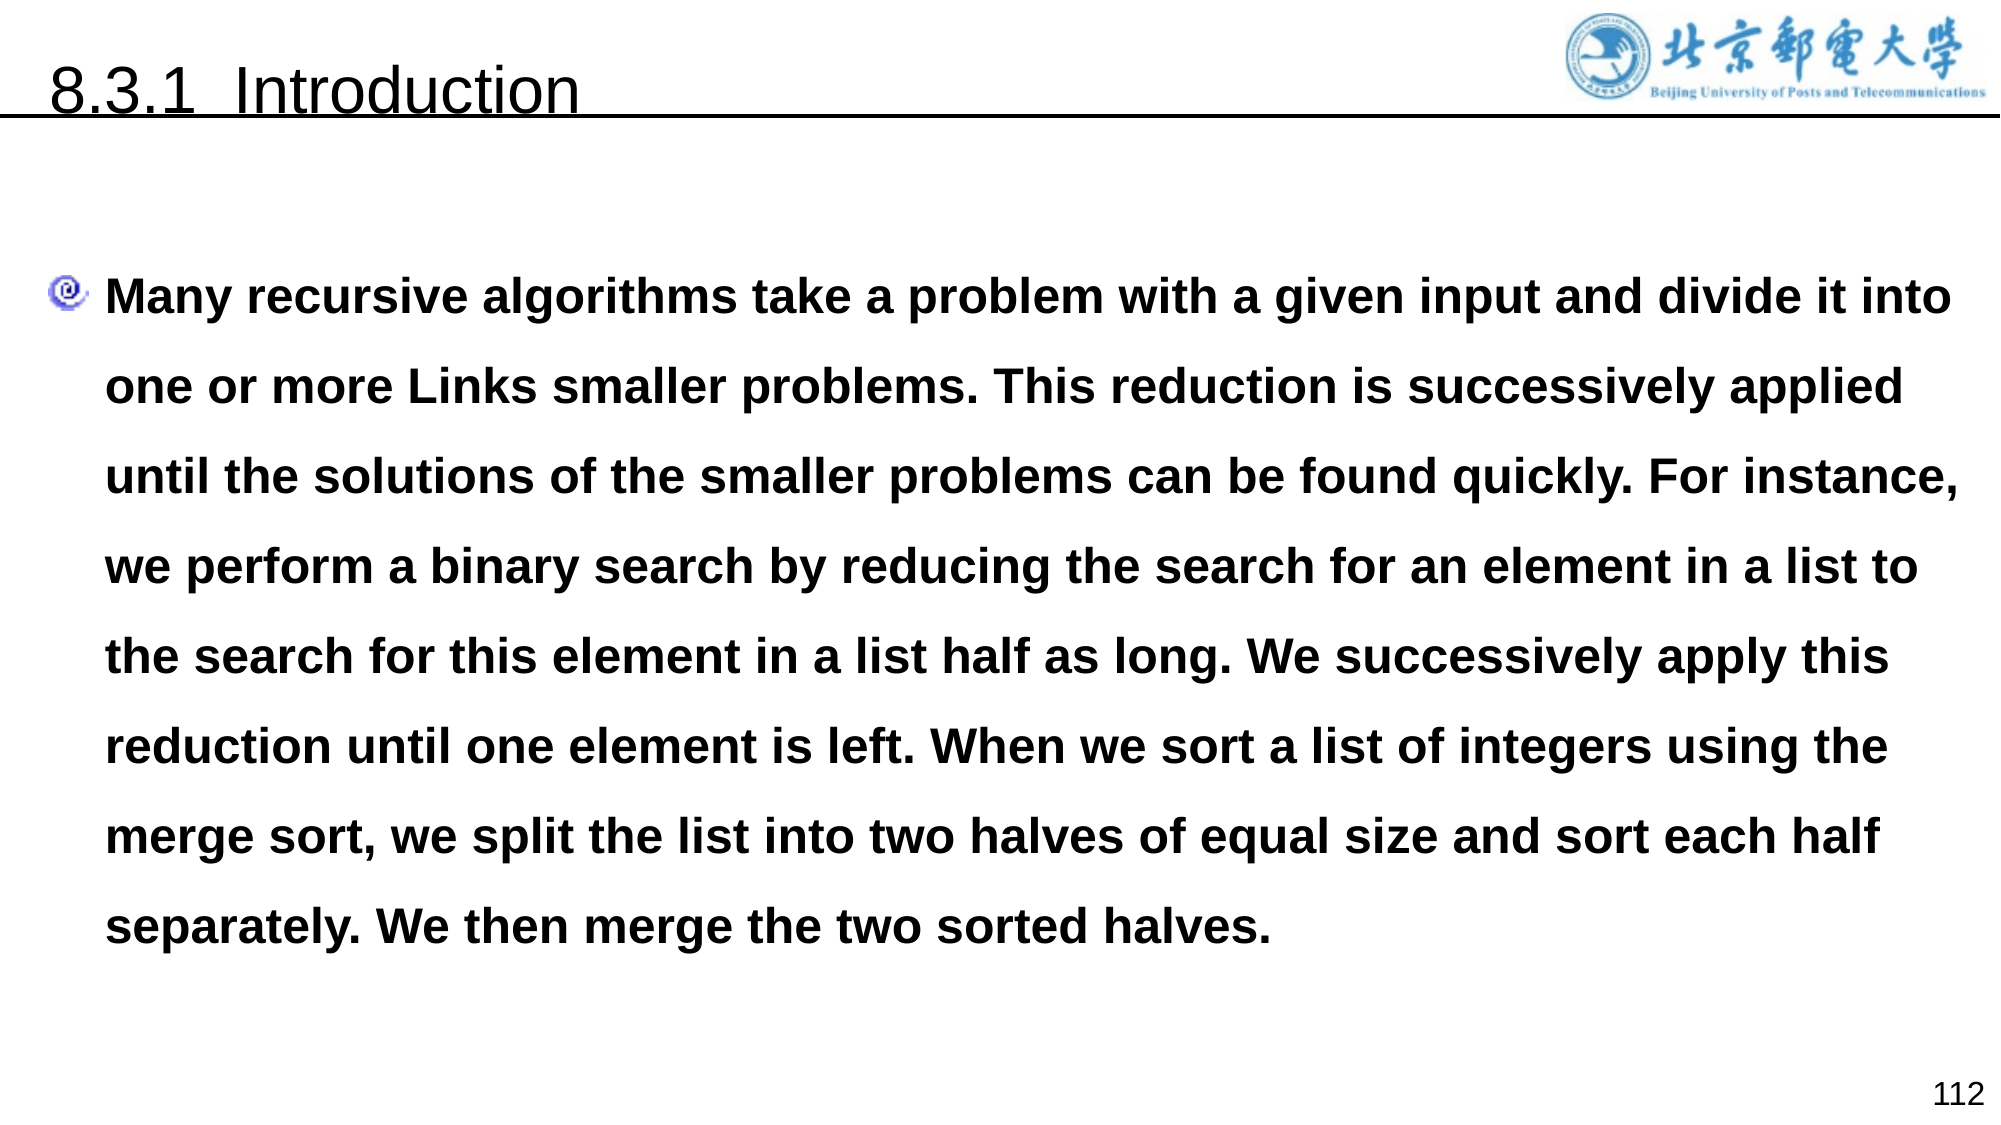

8.3.1  Introduction
Many recursive algorithms take a problem with a given input and divide it into one or more Links smaller problems. This reduction is successively applied until the solutions of the smaller problems can be found quickly. For instance, we perform a binary search by reducing the search for an element in a list to the search for this element in a list half as long. We successively apply this reduction until one element is left. When we sort a list of integers using the merge sort, we split the list into two halves of equal size and sort each half separately. We then merge the two sorted halves.